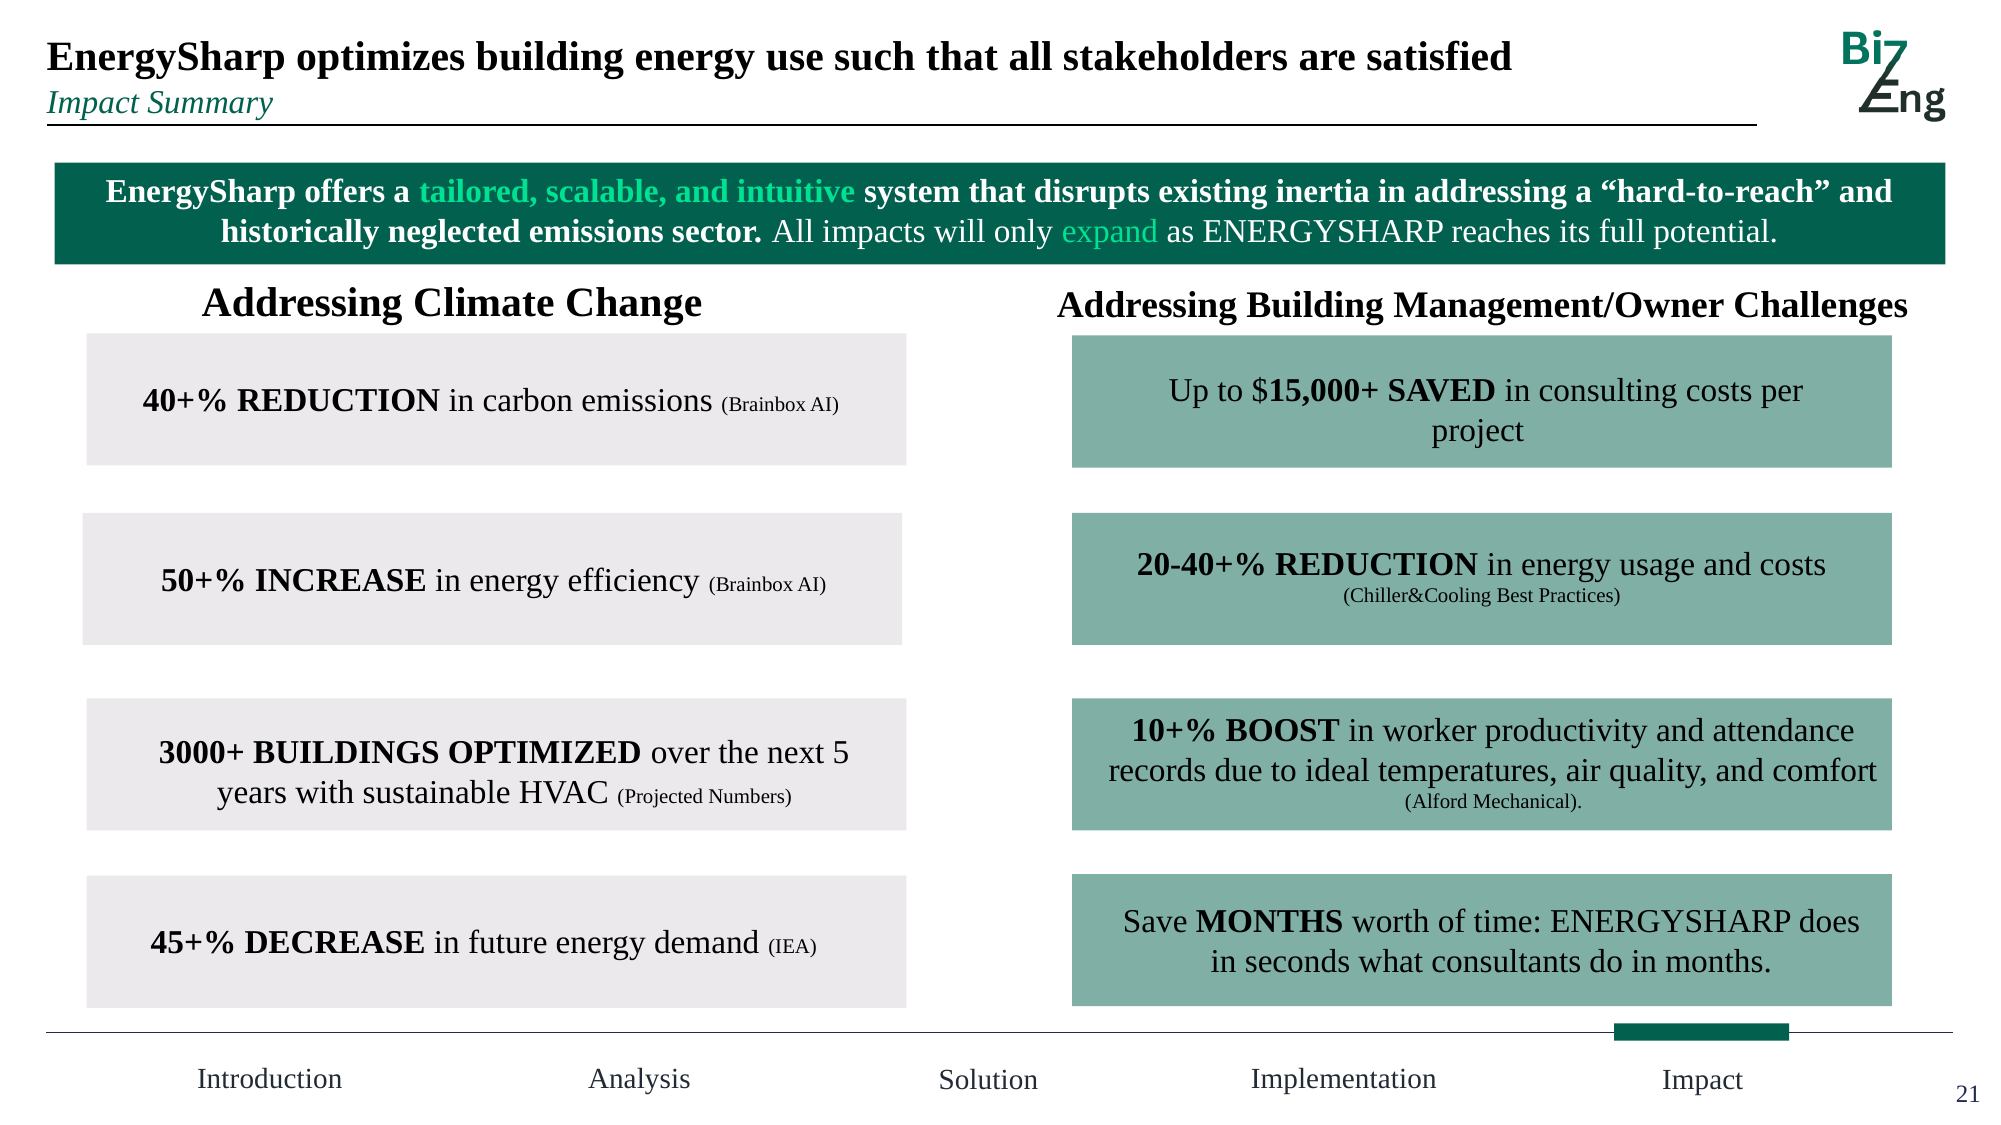

EnergySharp optimizes building energy use such that all stakeholders are satisfied
Impact Summary
EnergySharp offers a tailored, scalable, and intuitive system that disrupts existing inertia in addressing a “hard-to-reach” and historically neglected emissions sector. All impacts will only expand as ENERGYSHARP reaches its full potential.

Addressing Climate Change
Addressing Building Management/Owner Challenges

 Up to $15,000+ SAVED in consulting costs per project
40+% REDUCTION in carbon emissions (Brainbox AI)

20-40+% REDUCTION in energy usage and costs (Chiller&Cooling Best Practices)
50+% INCREASE in energy efficiency (Brainbox AI)

10+% BOOST in worker productivity and attendance records due to ideal temperatures, air quality, and comfort (Alford Mechanical).
3000+ BUILDINGS OPTIMIZED over the next 5 years with sustainable HVAC (Projected Numbers)

Save MONTHS worth of time: ENERGYSHARP does in seconds what consultants do in months.
45+% DECREASE in future energy demand (IEA)